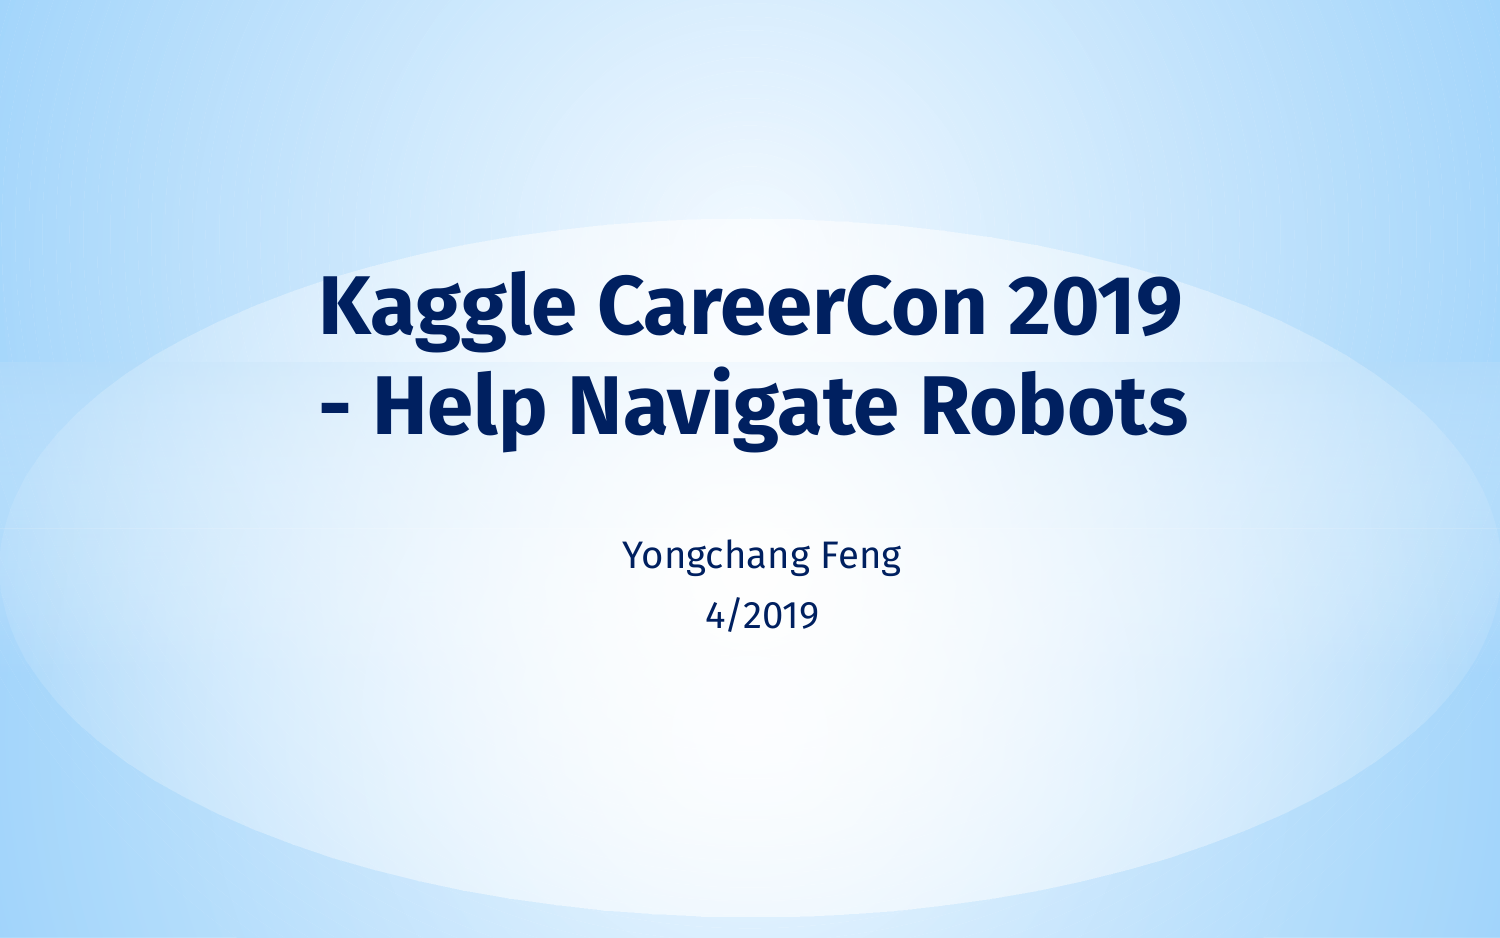

Kaggle CareerCon 2019
- Help Navigate Robots
Yongchang Feng
4/2019